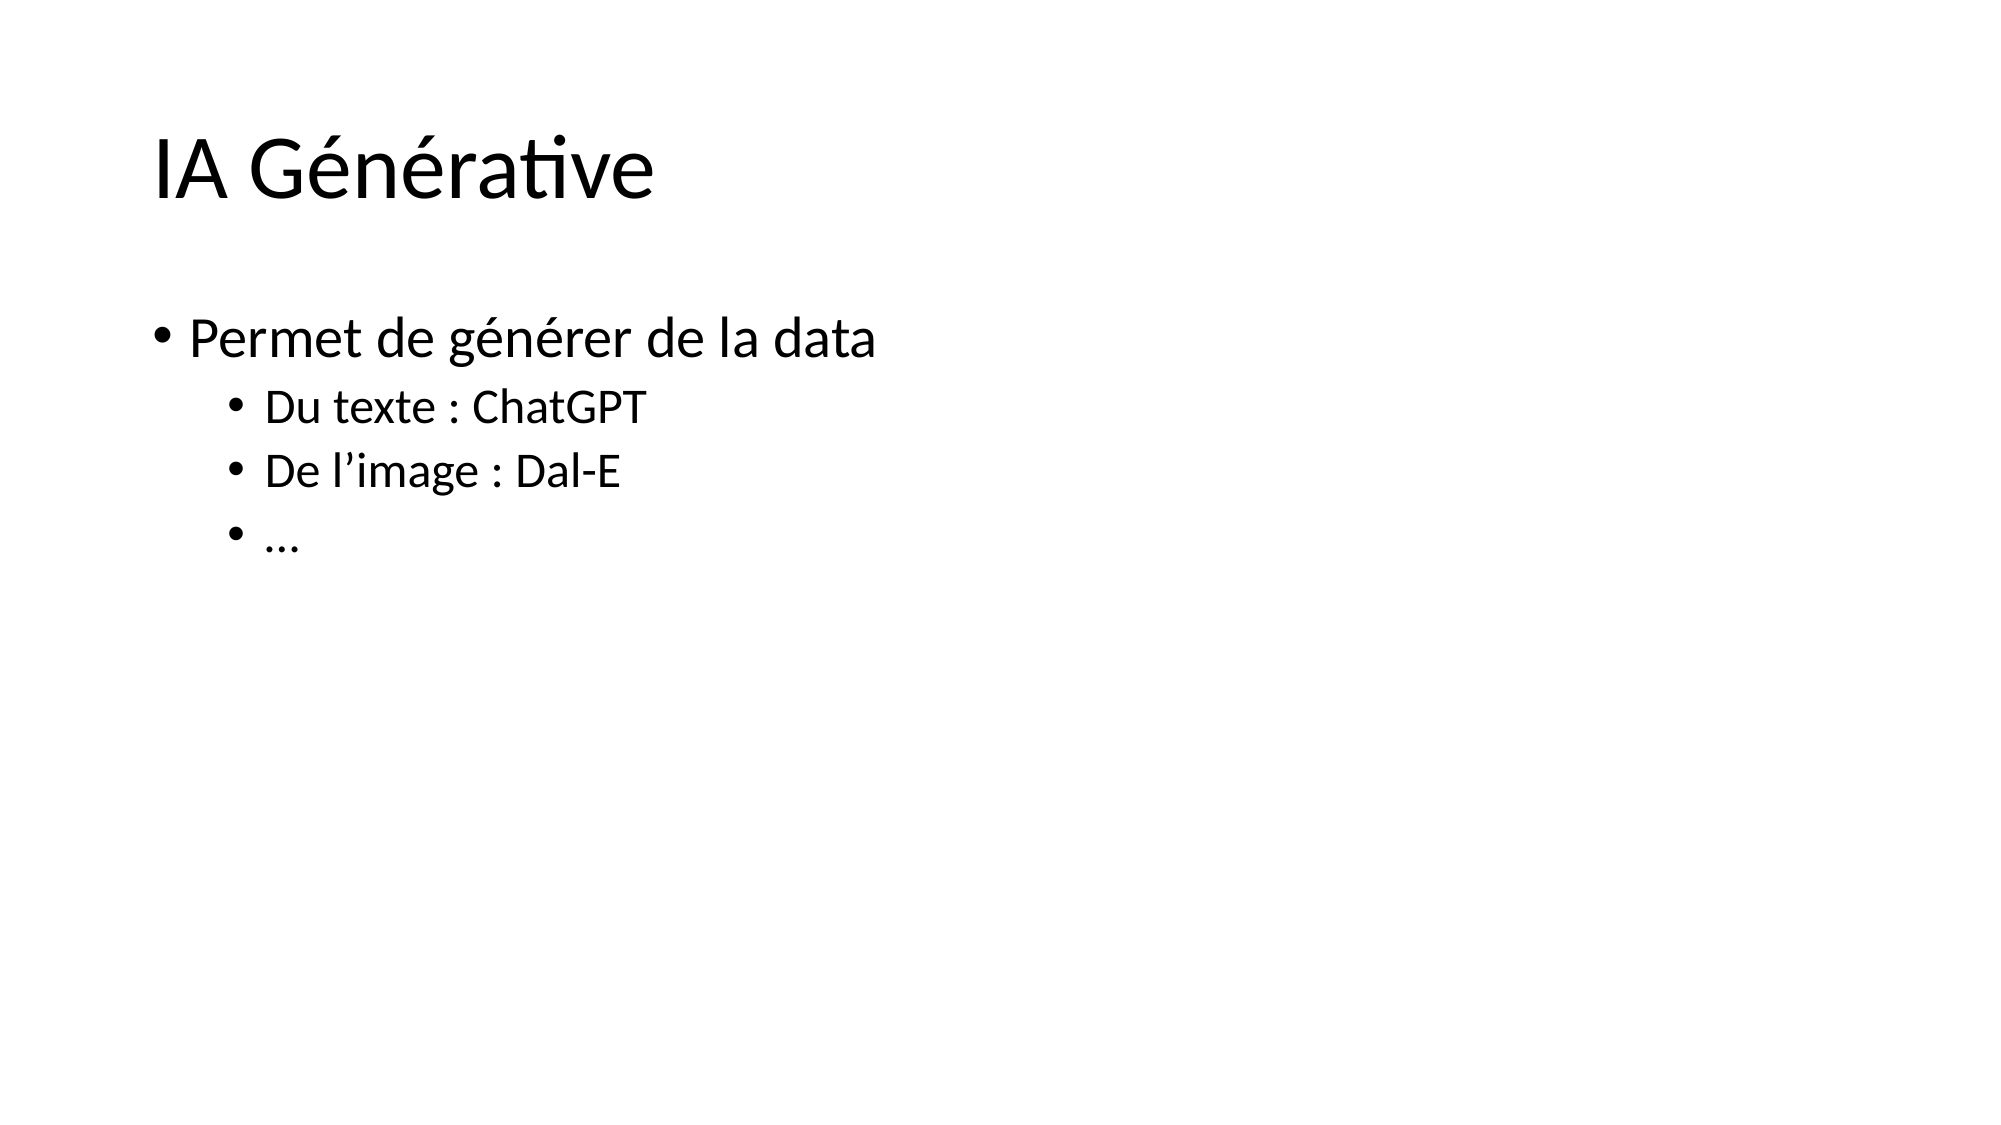

# IA Générative
Permet de générer de la data
Du texte : ChatGPT
De l’image : Dal-E
…